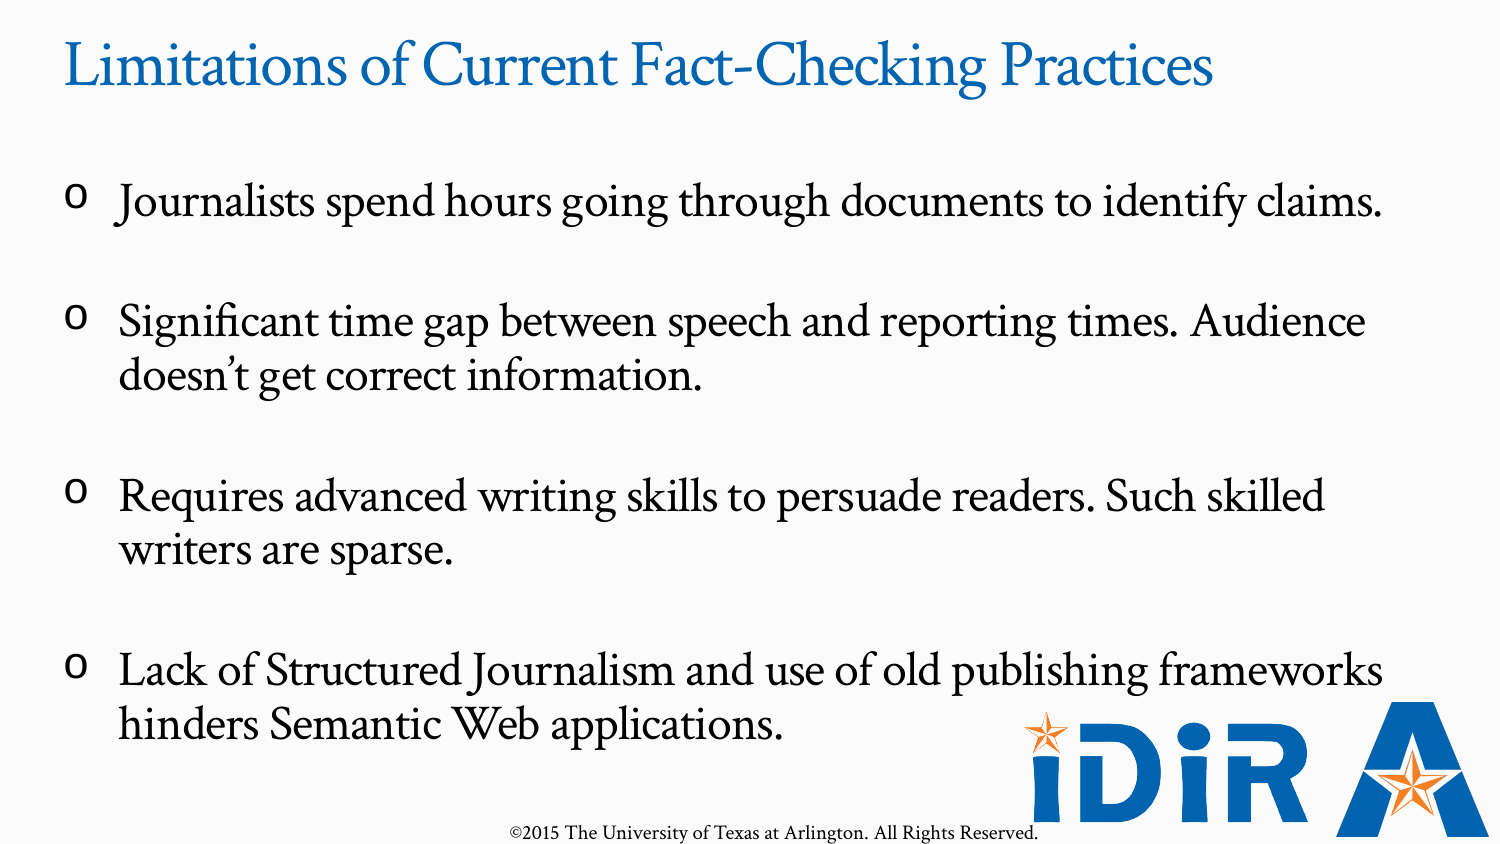

# Limitations of Current Fact-Checking Practices
Journalists spend hours going through documents to identify claims.

Significant time gap between speech and reporting times. Audience doesn’t get correct information.

Requires advanced writing skills to persuade readers. Such skilled writers are sparse.

Lack of Structured Journalism and use of old publishing frameworks hinders Semantic Web applications.
©2015 The University of Texas at Arlington. All Rights Reserved.